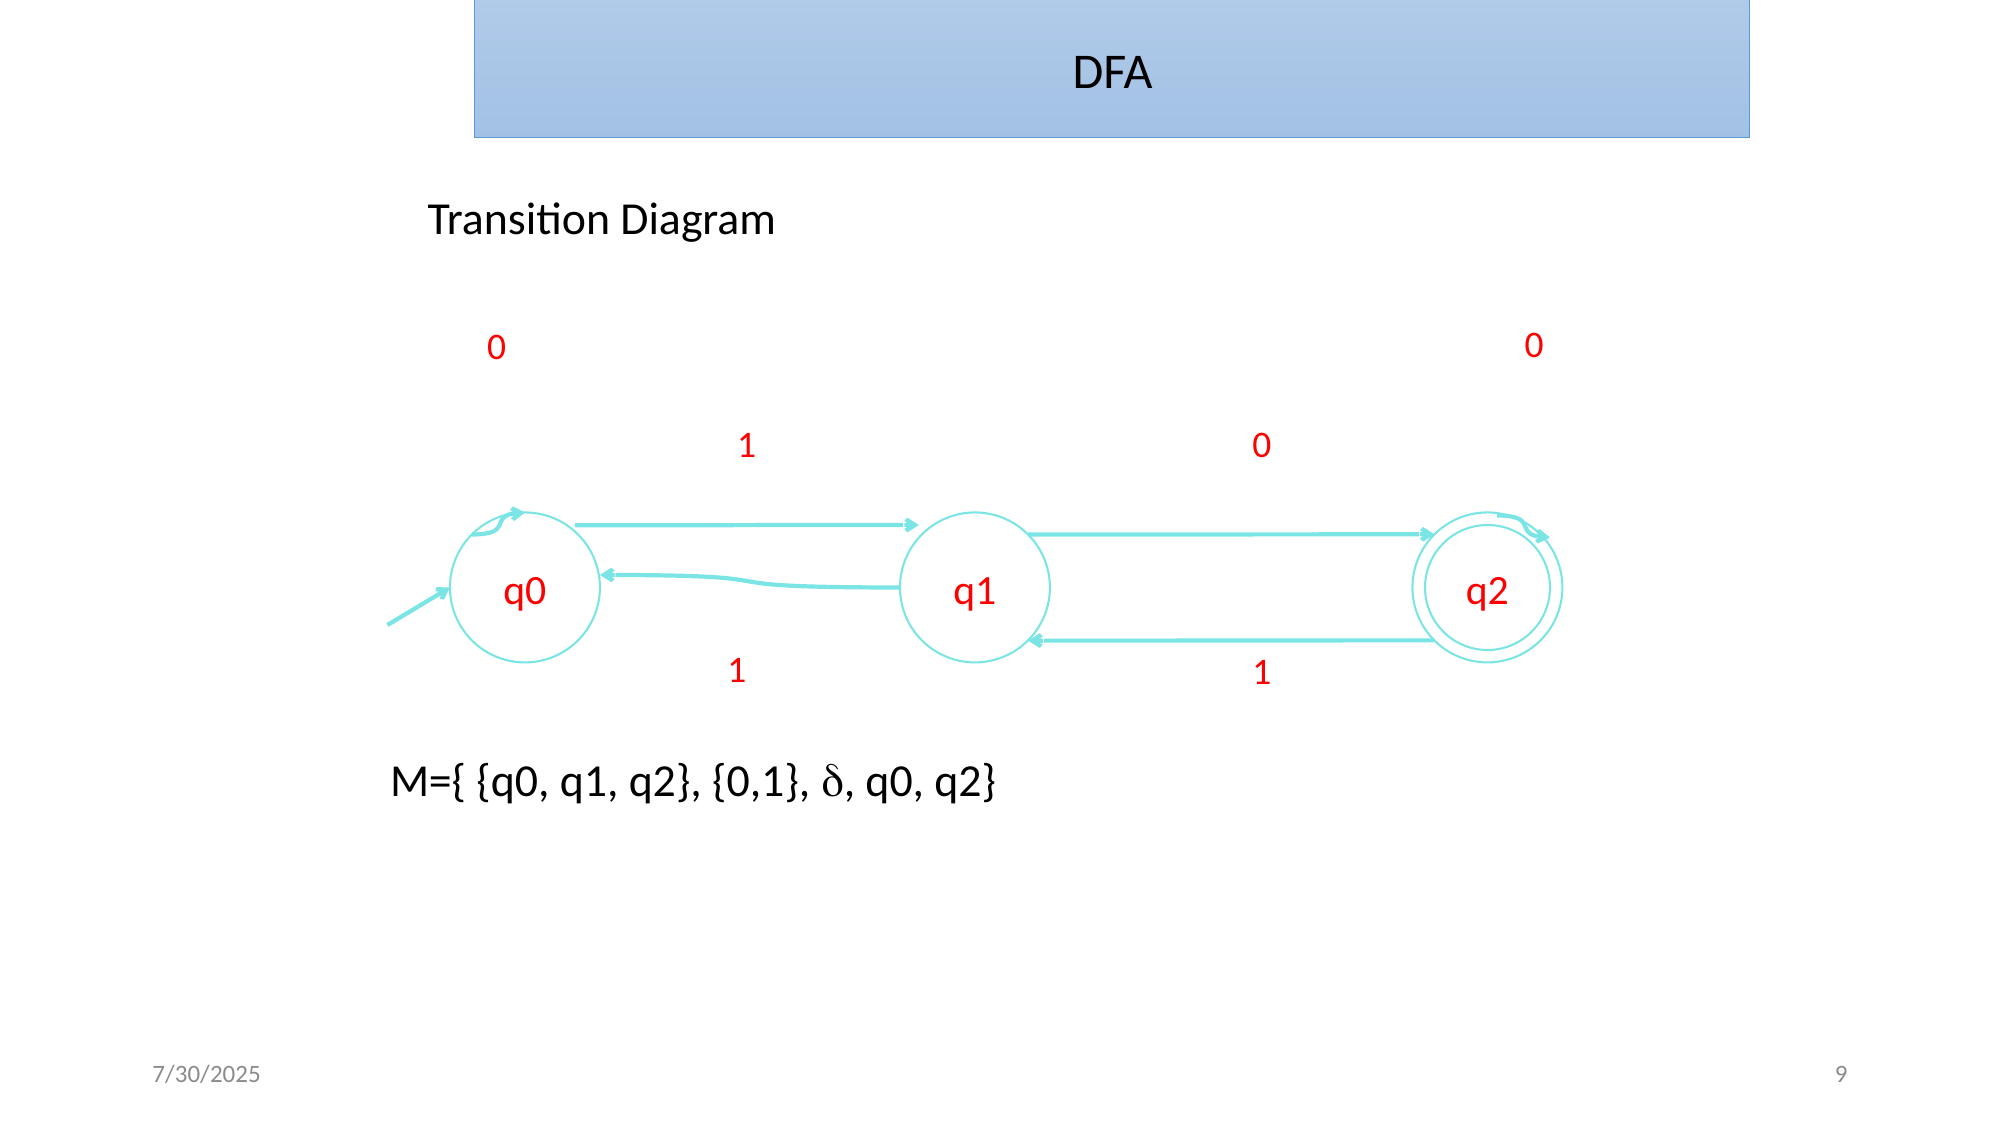

DFA
Transition Diagram

	M={ {q0, q1, q2}, {0,1}, δ, q0, q2}
0
0
1
0
q0
q1

1
1
q2
7/30/2025
9